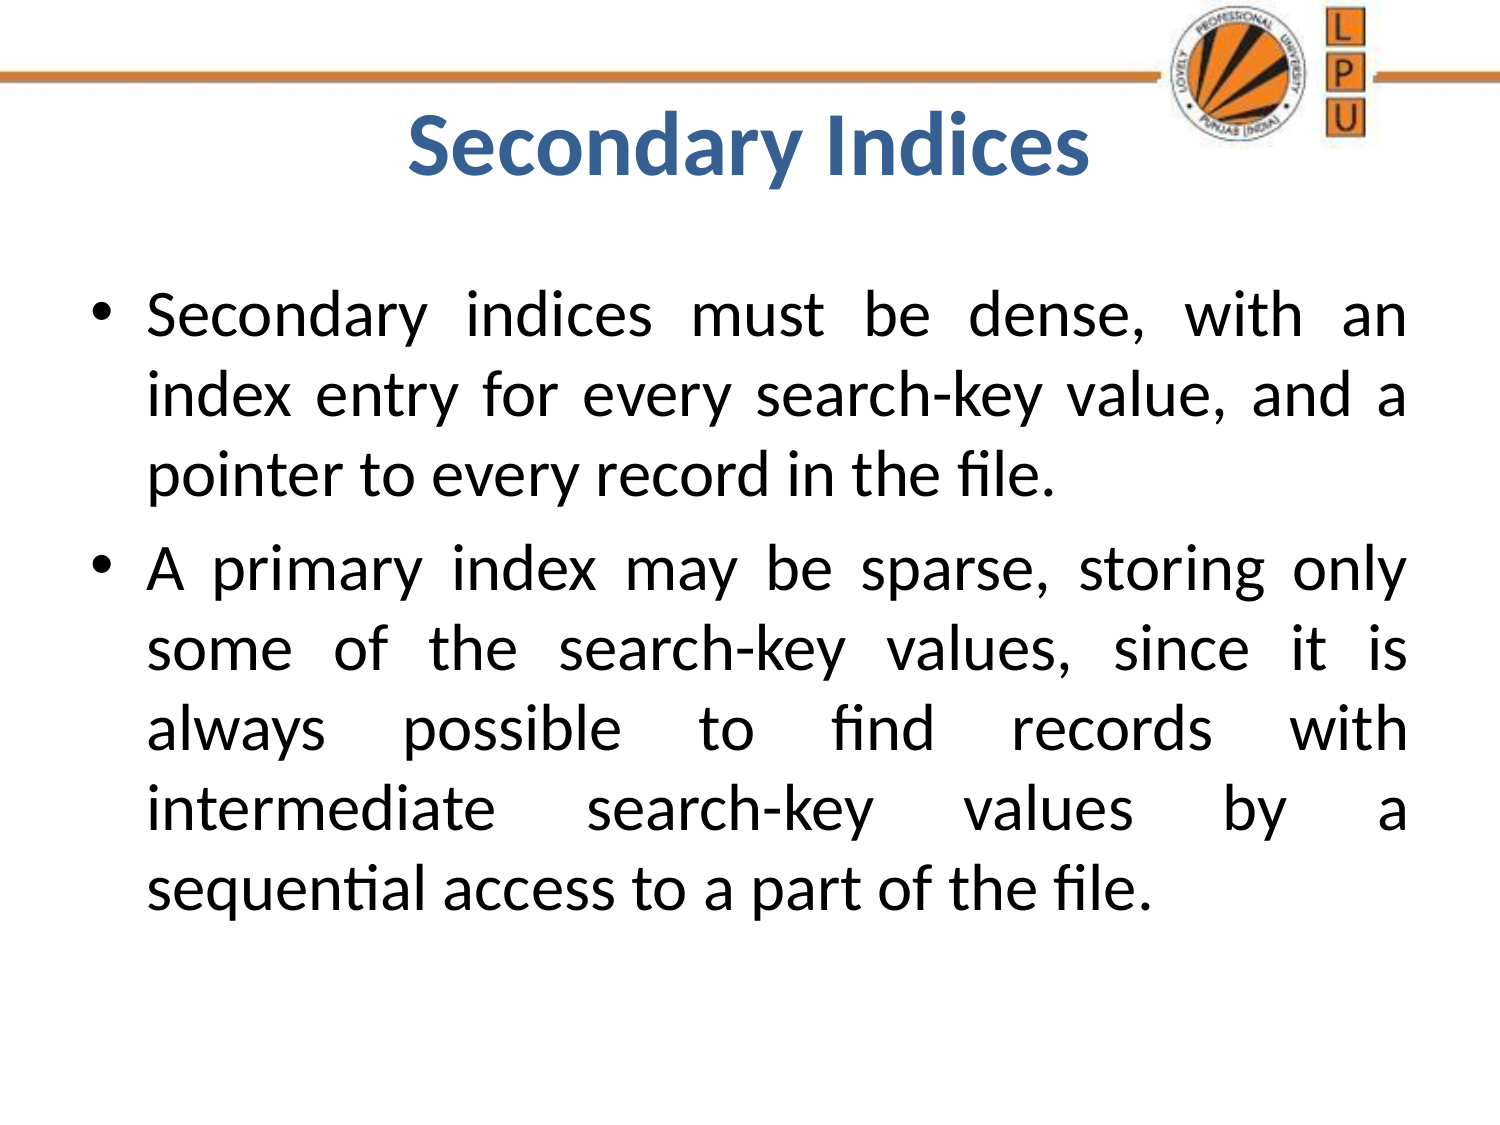

# Secondary Indices
Secondary indices must be dense, with an index entry for every search-key value, and a pointer to every record in the file.
A primary index may be sparse, storing only some of the search-key values, since it is always possible to find records with intermediate search-key values by a sequential access to a part of the file.